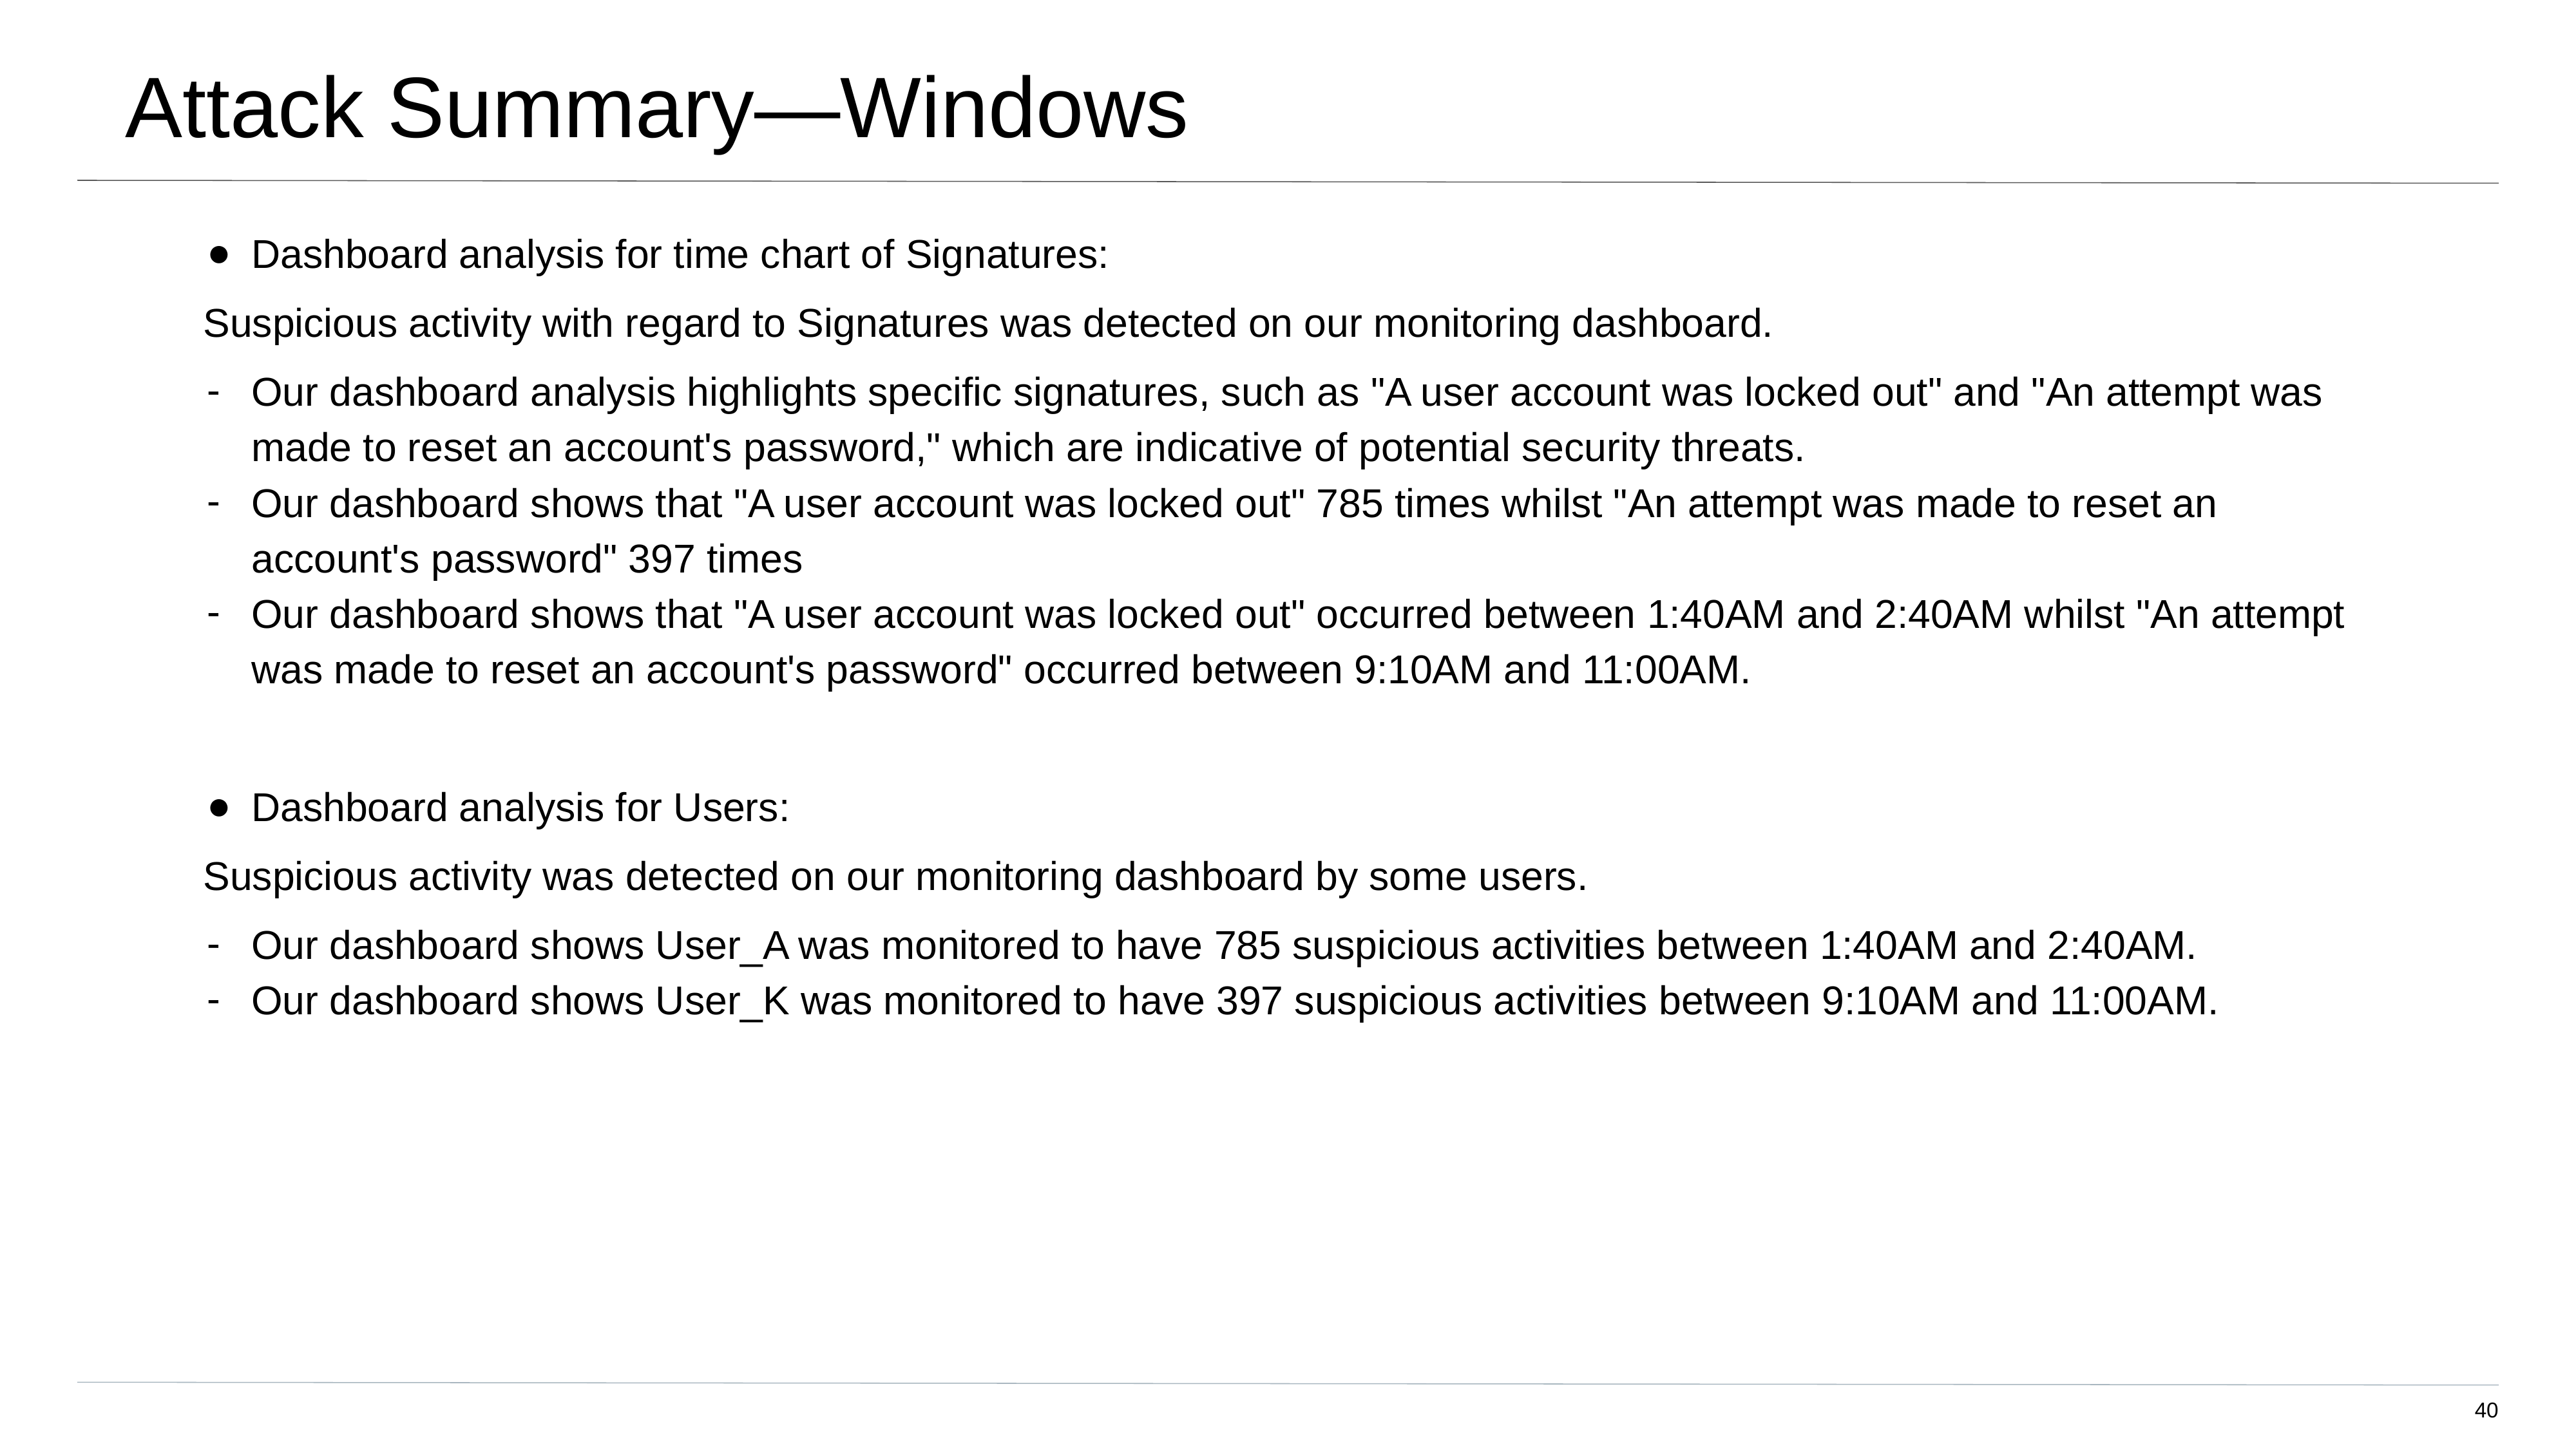

# Attack Summary—Windows
Dashboard analysis for time chart of Signatures:
Suspicious activity with regard to Signatures was detected on our monitoring dashboard.
Our dashboard analysis highlights specific signatures, such as "A user account was locked out" and "An attempt was made to reset an account's password," which are indicative of potential security threats.
Our dashboard shows that "A user account was locked out" 785 times whilst "An attempt was made to reset an account's password" 397 times
Our dashboard shows that "A user account was locked out" occurred between 1:40AM and 2:40AM whilst "An attempt was made to reset an account's password" occurred between 9:10AM and 11:00AM.

Dashboard analysis for Users:
Suspicious activity was detected on our monitoring dashboard by some users.
Our dashboard shows User_A was monitored to have 785 suspicious activities between 1:40AM and 2:40AM.
Our dashboard shows User_K was monitored to have 397 suspicious activities between 9:10AM and 11:00AM.
40